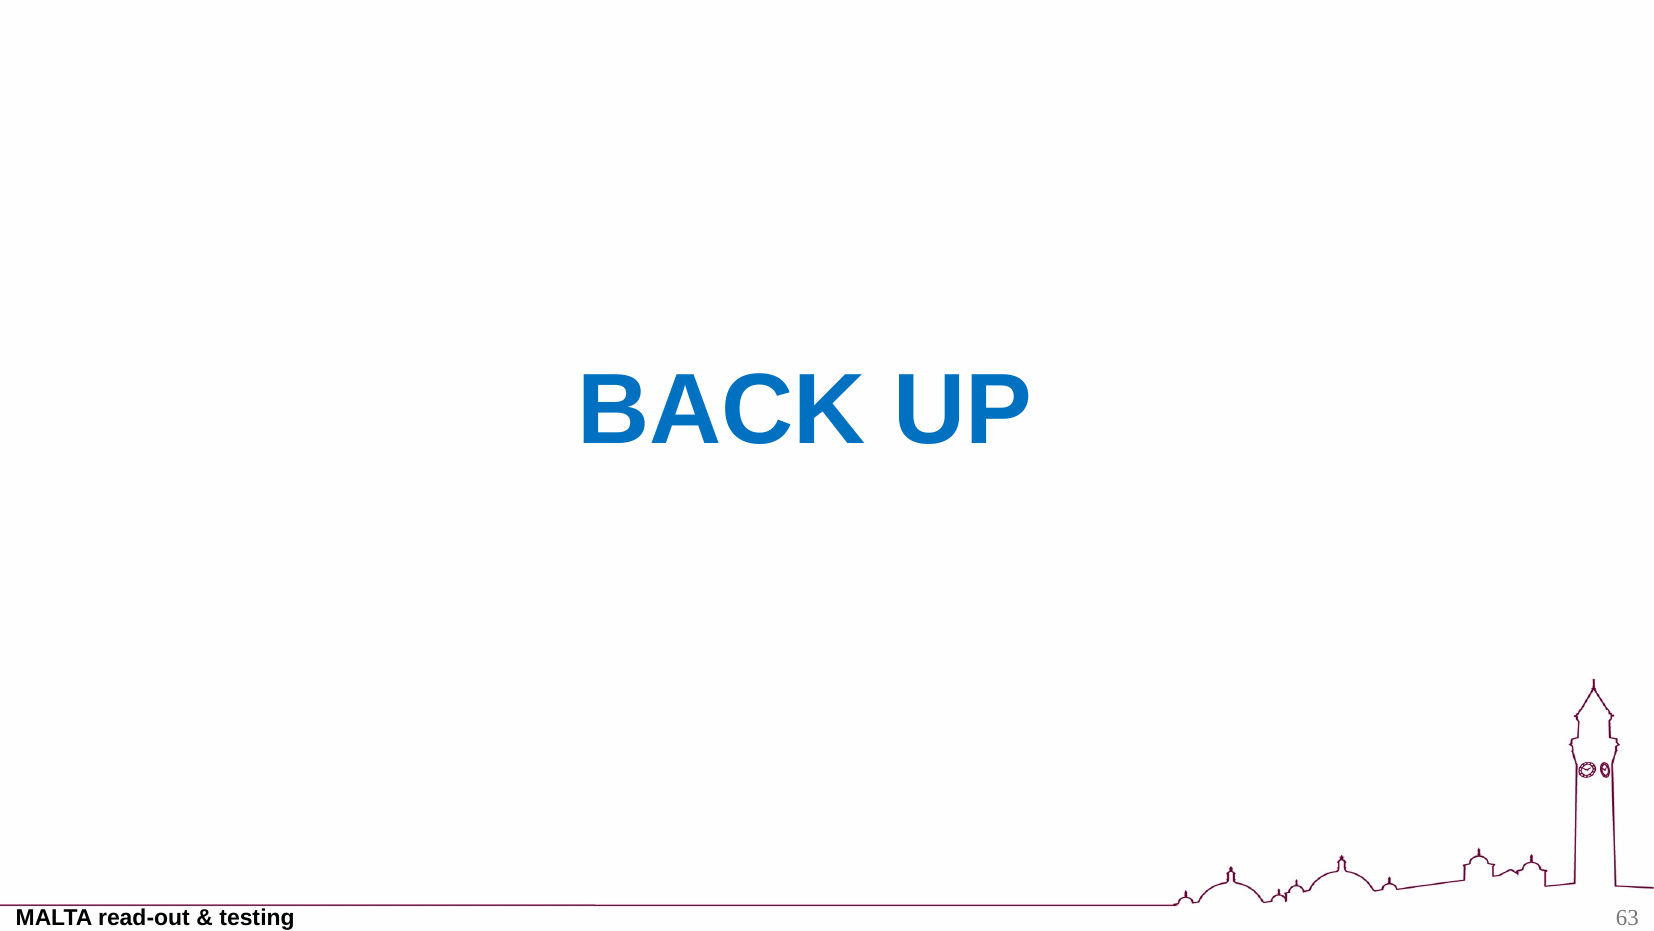

BACK UP
MALTA read-out & testing
63